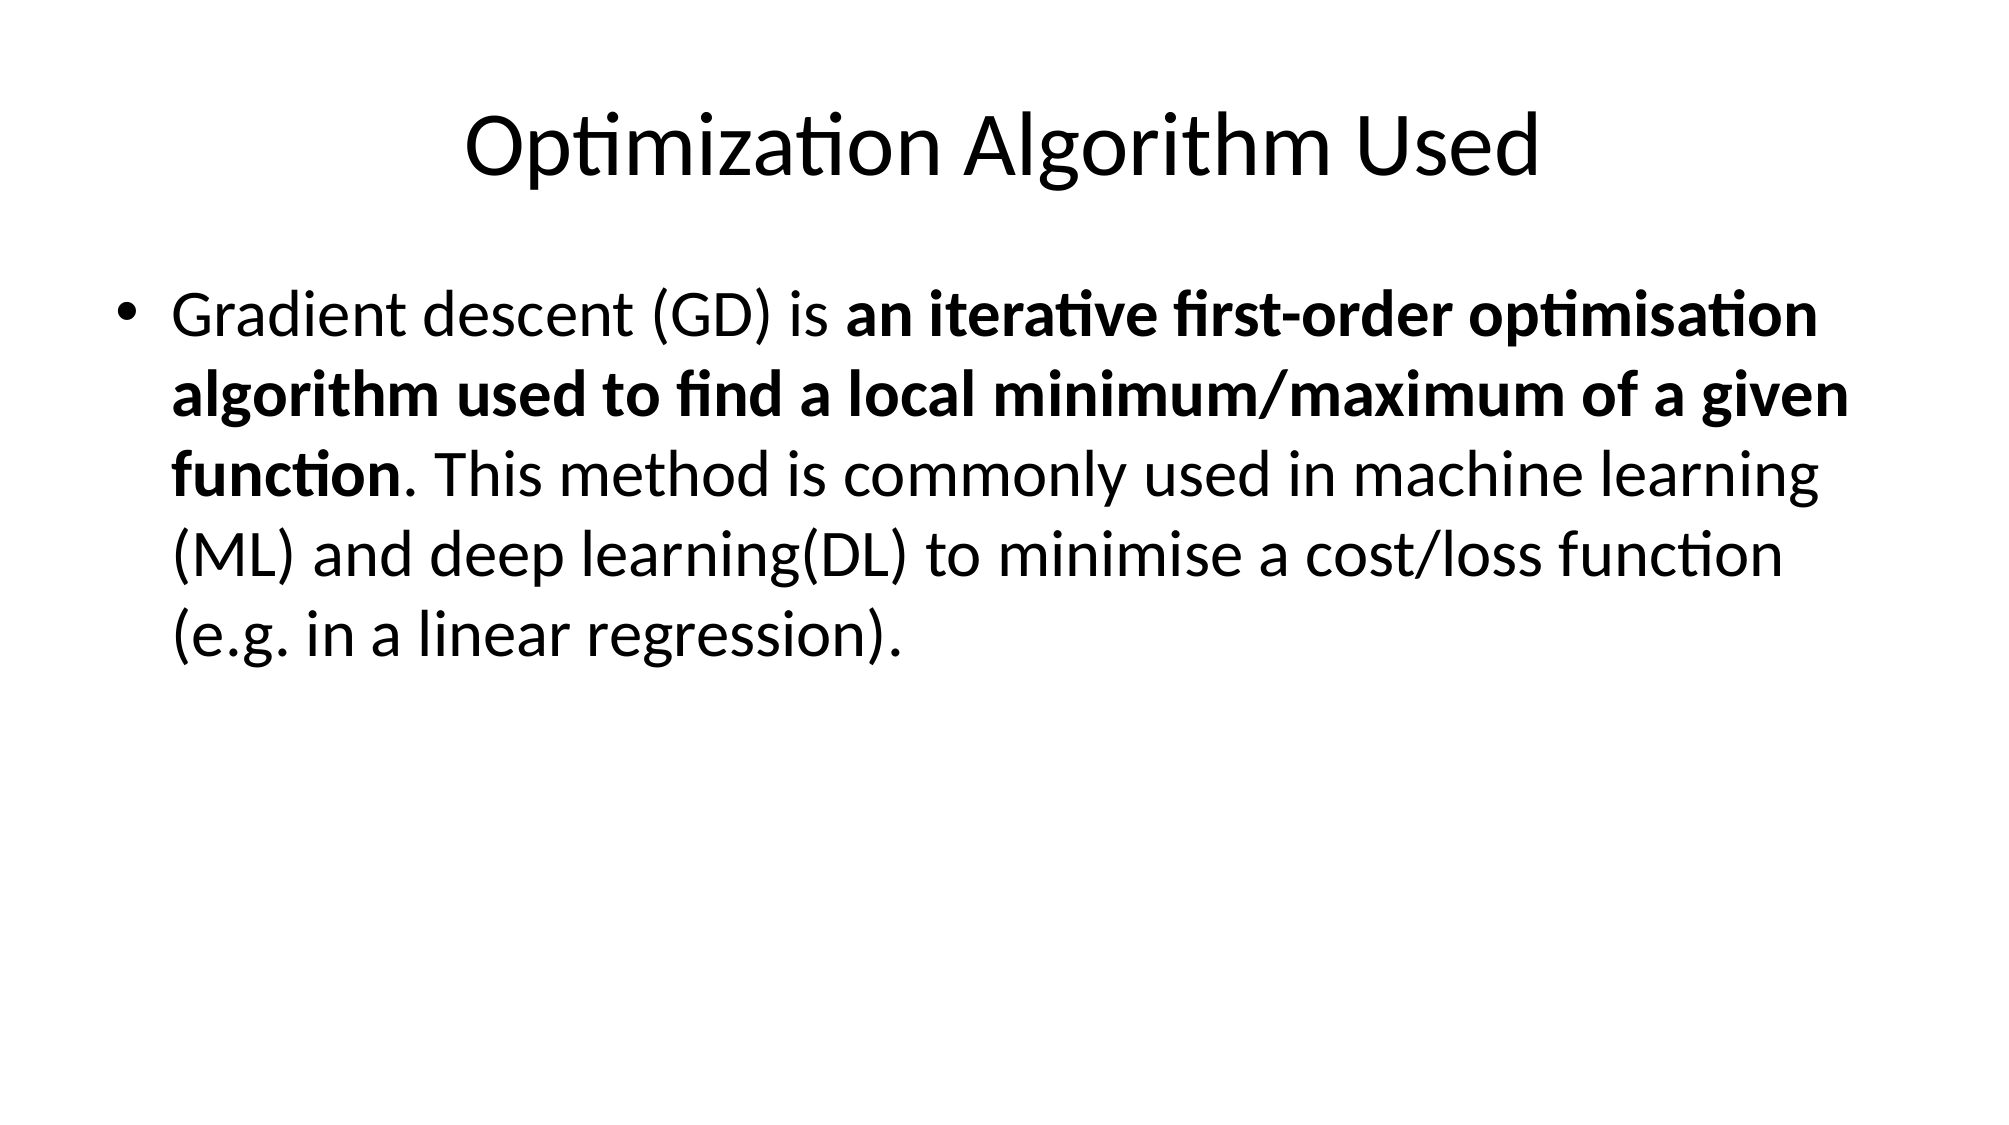

# Optimization Algorithm Used
Gradient descent (GD) is an iterative first-order optimisation algorithm used to find a local minimum/maximum of a given function. This method is commonly used in machine learning (ML) and deep learning(DL) to minimise a cost/loss function (e.g. in a linear regression).